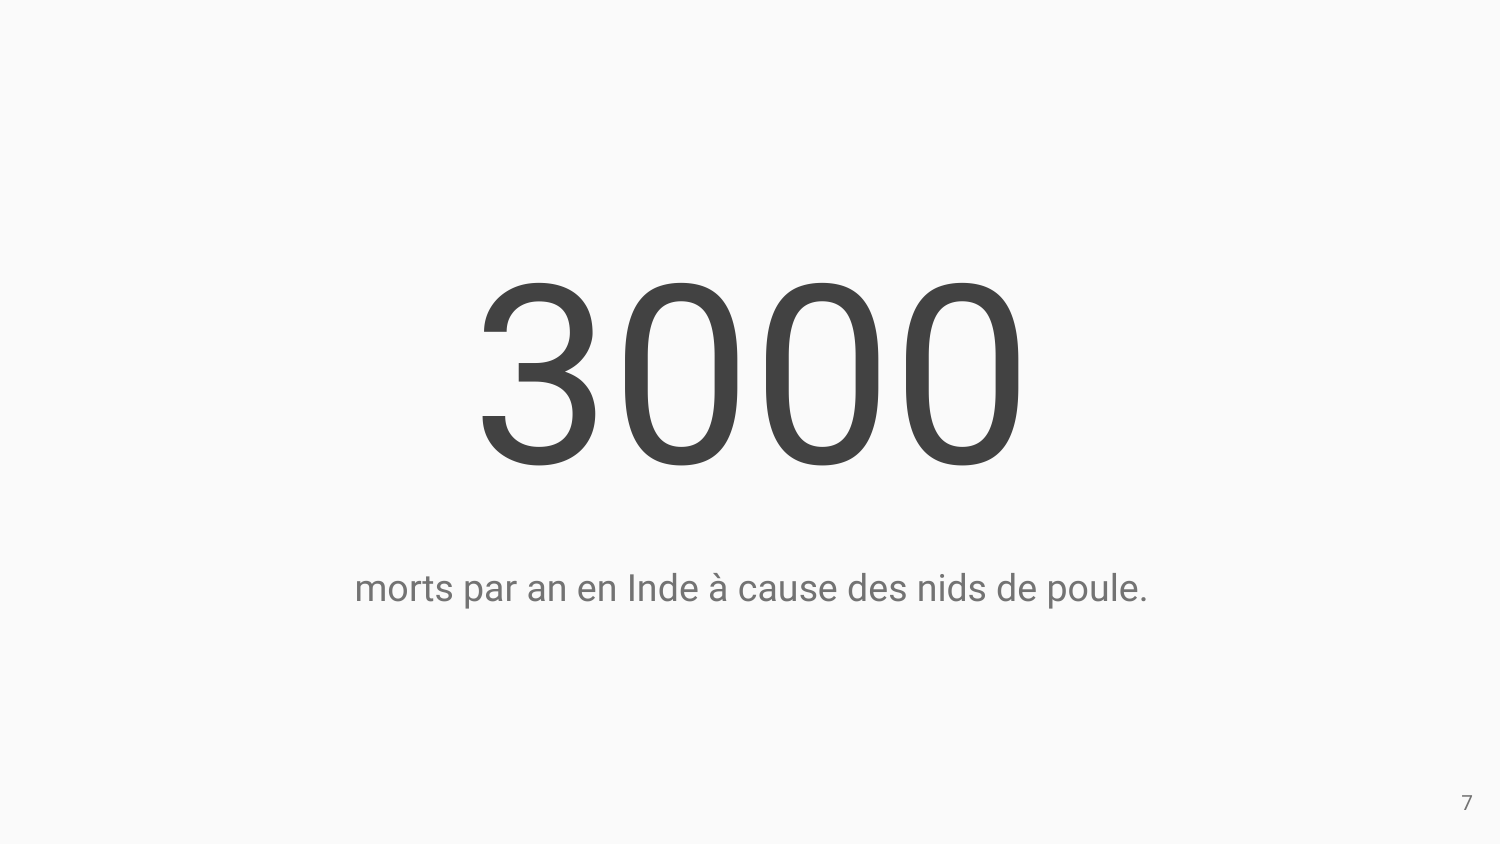

# 3000
morts par an en Inde à cause des nids de poule.
7